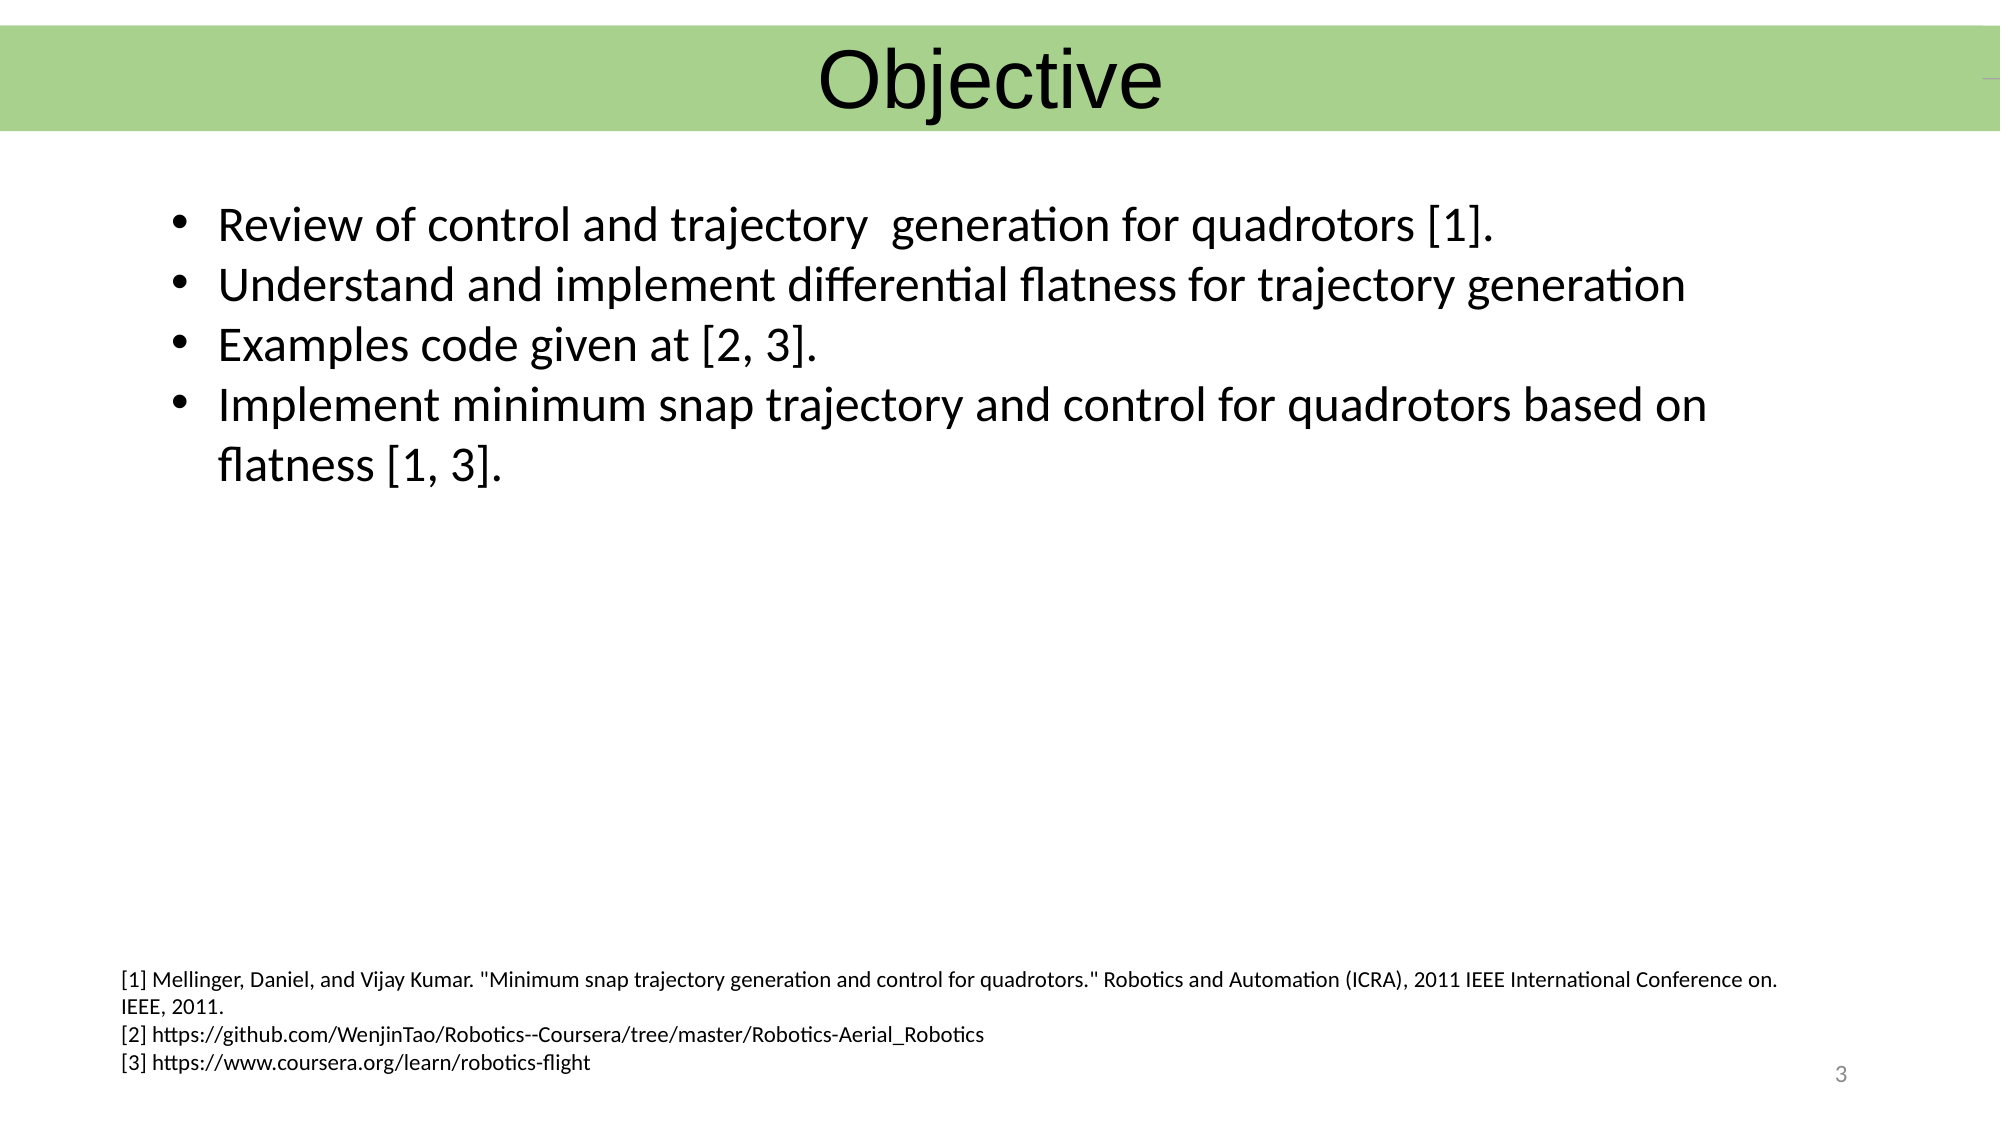

Objective

Review of control and trajectory  generation for quadrotors [1].
Understand and implement differential flatness for trajectory generation
Examples code given at [2, 3].
Implement minimum snap trajectory and control for quadrotors based on flatness [1, 3].
[1] Mellinger, Daniel, and Vijay Kumar. "Minimum snap trajectory generation and control for quadrotors." Robotics and Automation (ICRA), 2011 IEEE International Conference on. IEEE, 2011.
[2] https://github.com/WenjinTao/Robotics--Coursera/tree/master/Robotics-Aerial_Robotics
[3] https://www.coursera.org/learn/robotics-flight
3